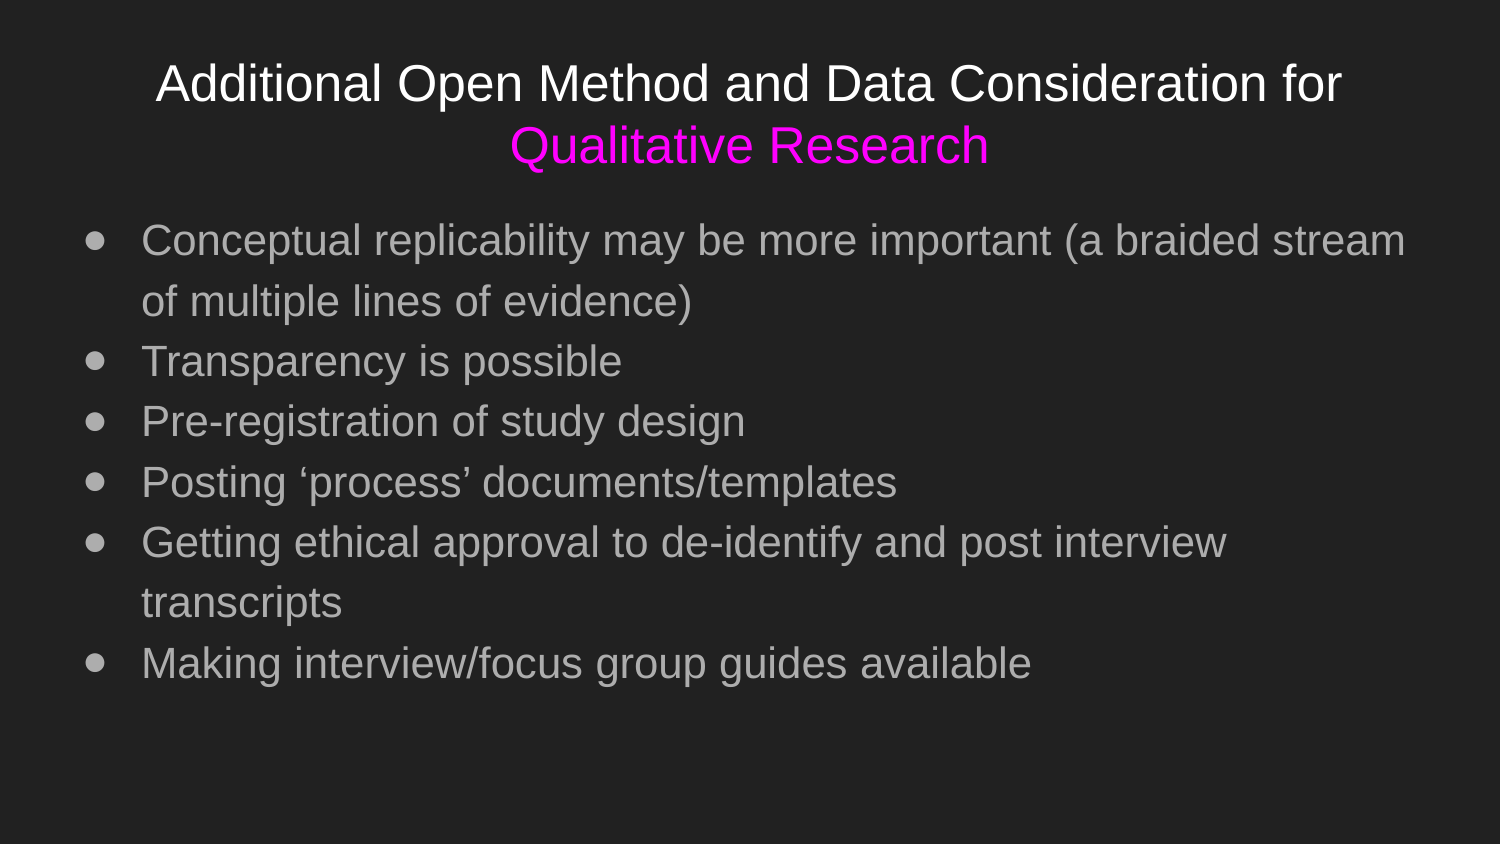

# Additional Open Method and Data Consideration for Qualitative Research
Conceptual replicability may be more important (a braided stream of multiple lines of evidence)
Transparency is possible
Pre-registration of study design
Posting ‘process’ documents/templates
Getting ethical approval to de-identify and post interview transcripts
Making interview/focus group guides available